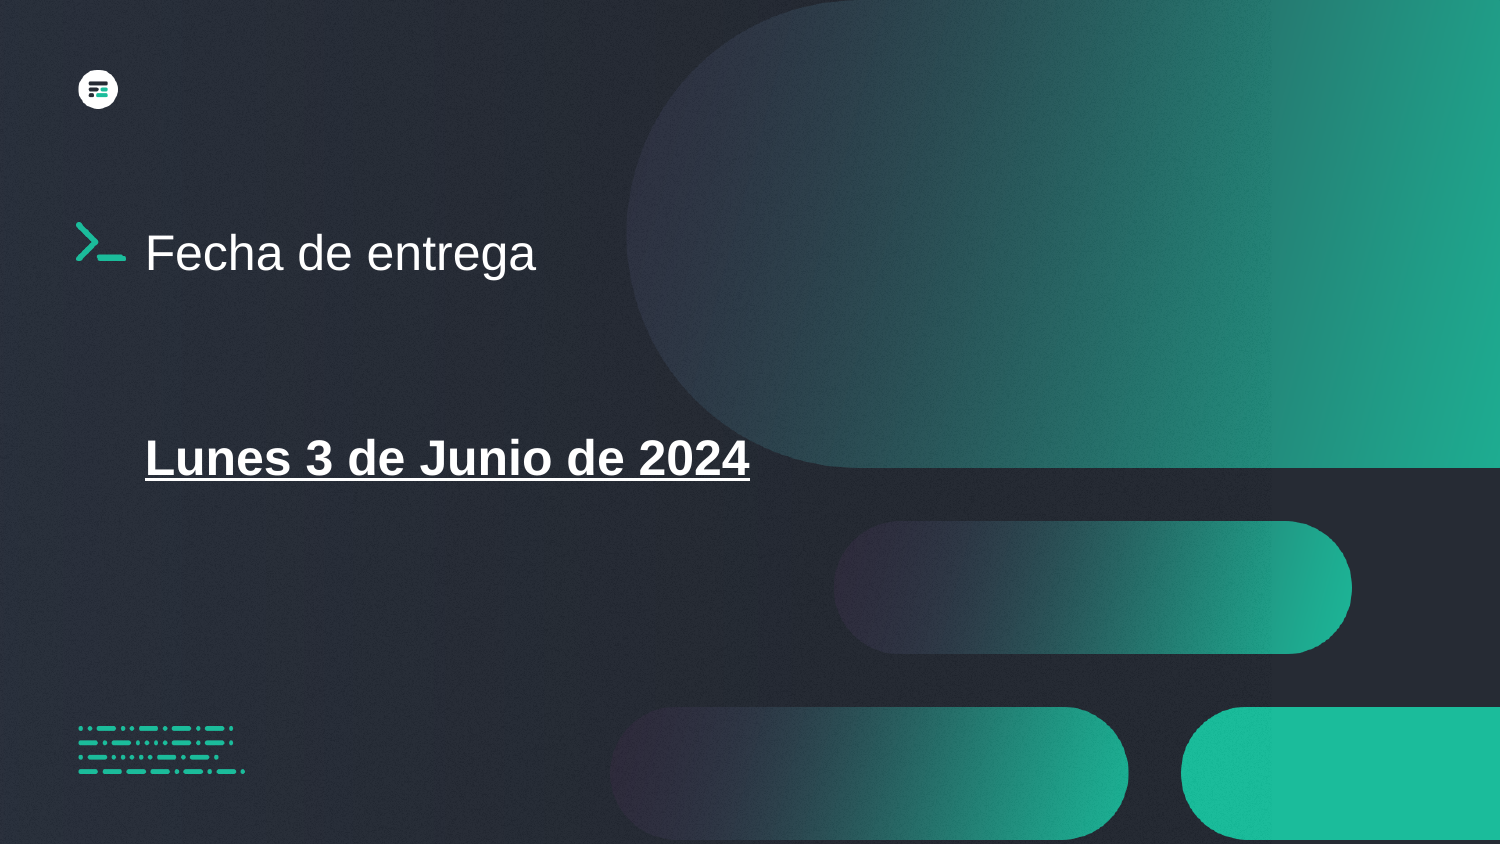

Fecha de entrega

Lunes 3 de Junio de 2024